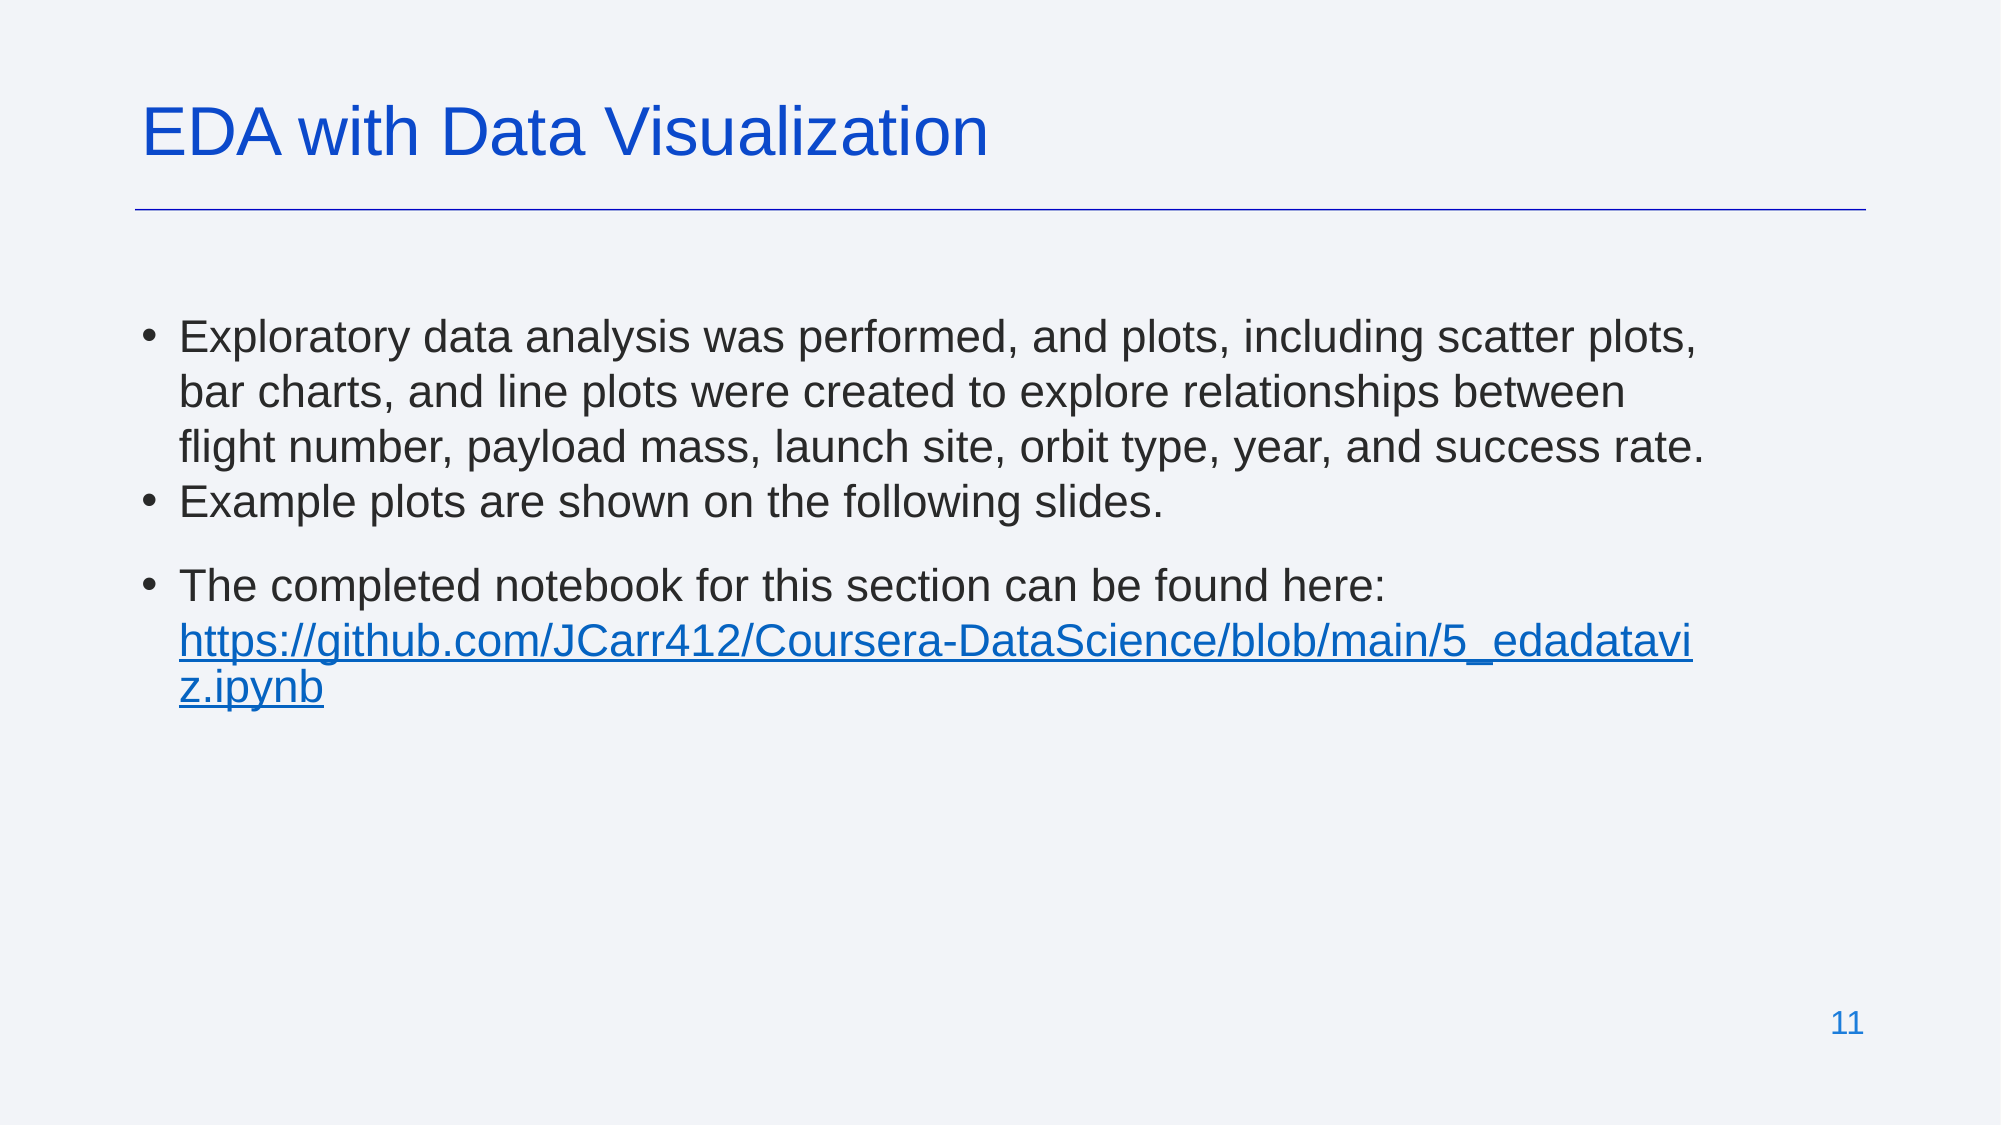

EDA with Data Visualization
Exploratory data analysis was performed, and plots, including scatter plots, bar charts, and line plots were created to explore relationships between flight number, payload mass, launch site, orbit type, year, and success rate.
Example plots are shown on the following slides.
The completed notebook for this section can be found here: https://github.com/JCarr412/Coursera-DataScience/blob/main/5_edadataviz.ipynb

11